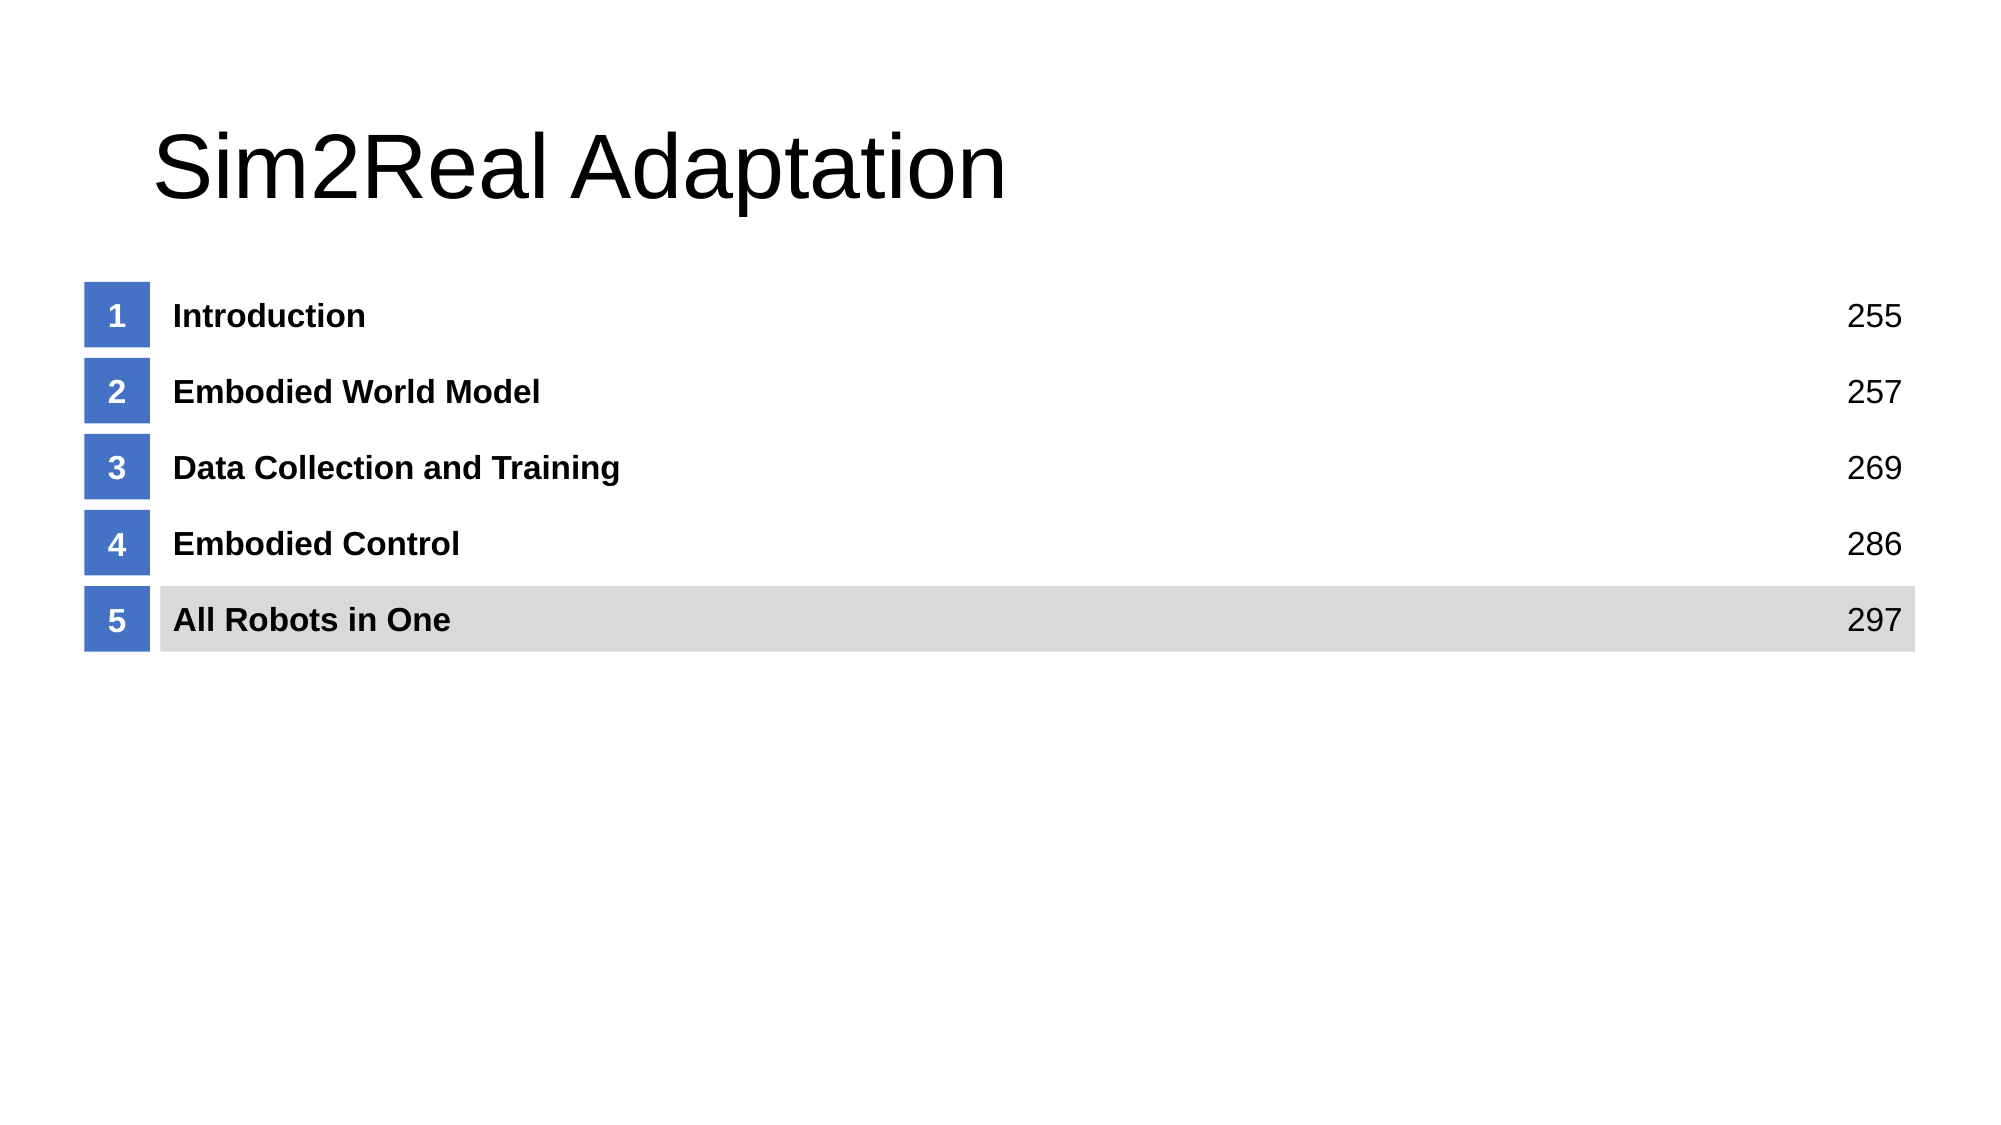

# Sim2Real Adaptation
1
Introduction
255
2
Embodied World Model
257
3
Data Collection and Training
269
4
Embodied Control
286
5

All Robots in One
297